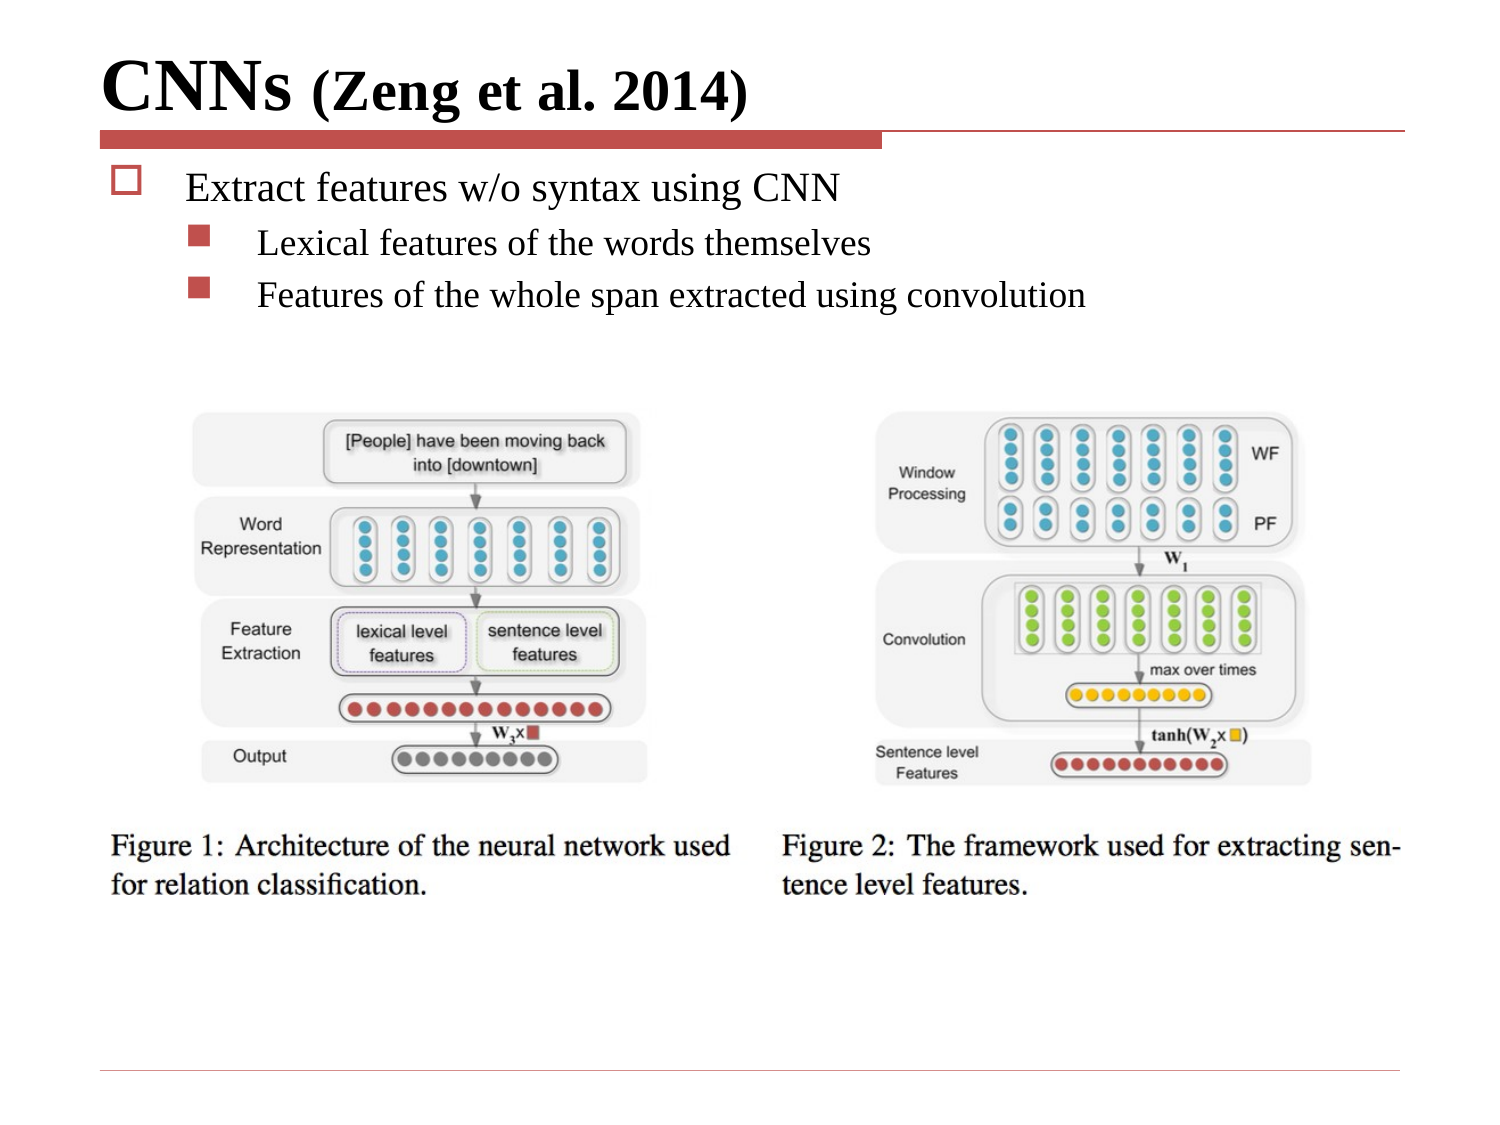

# CNNs (Zeng et al. 2014)
Extract features w/o syntax using CNN
Lexical features of the words themselves
Features of the whole span extracted using convolution